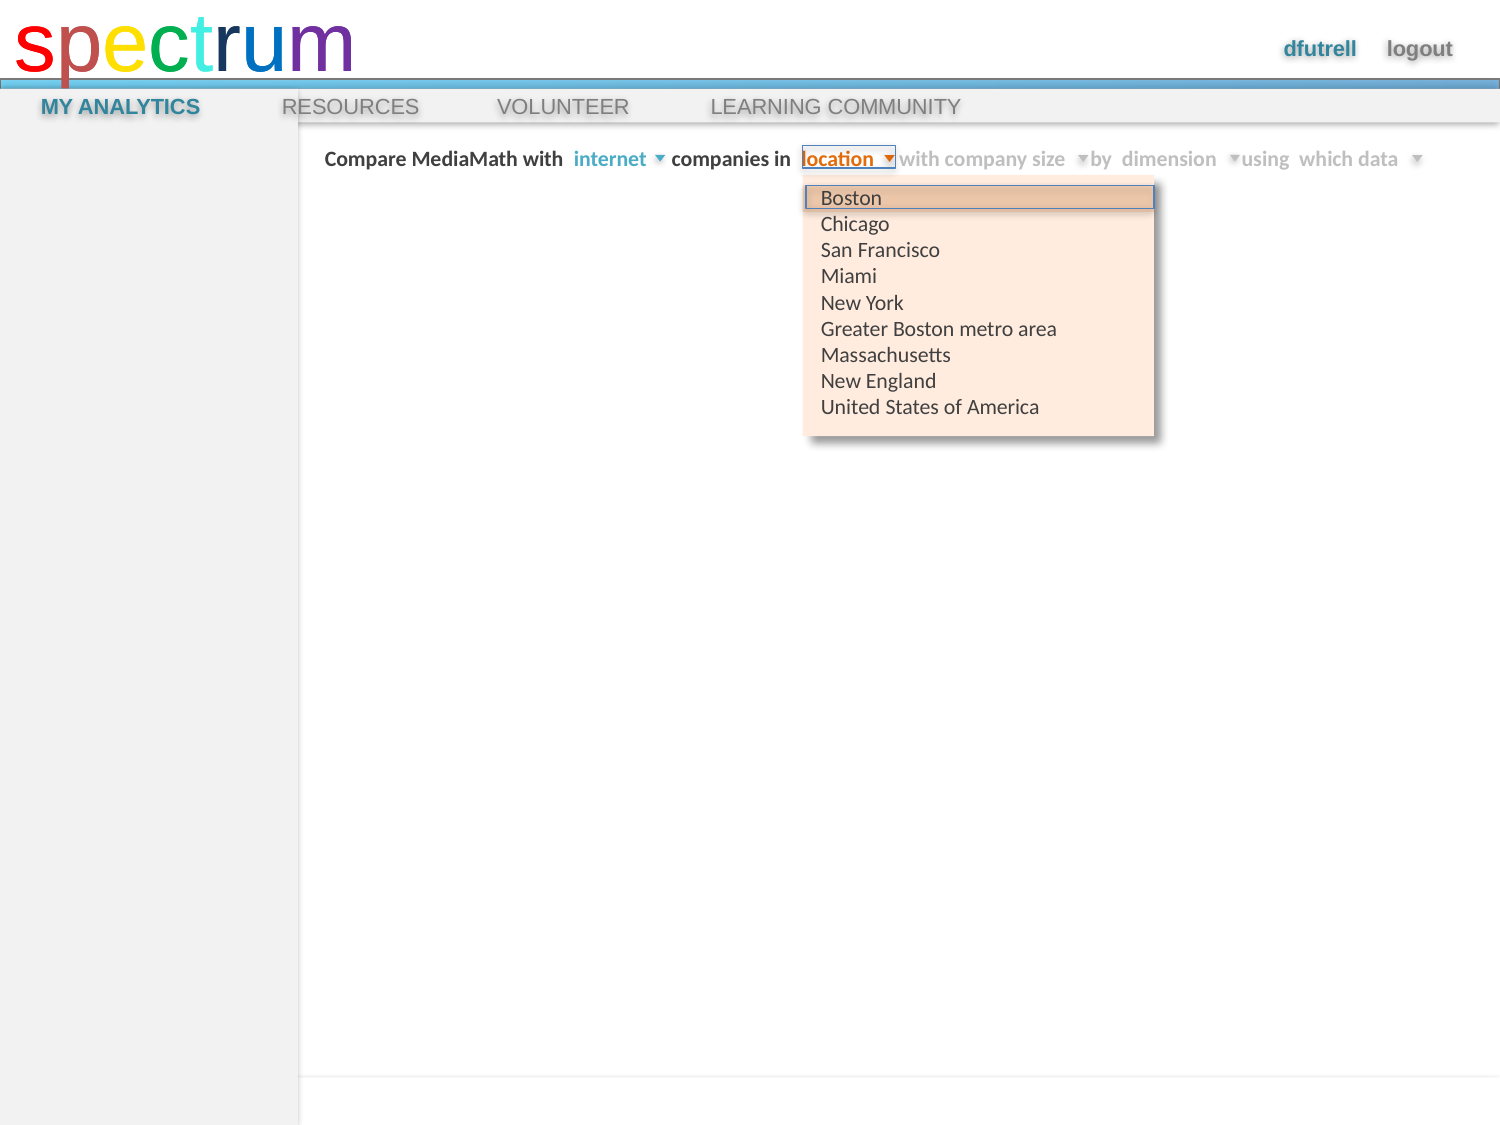

spectrum
MY ANALYTICS
RESOURCES
VOLUNTEER
LEARNING COMMUNITY

Compare MediaMath with  internet     companies in  location     with company size     by  dimension     using  which data

Boston
Chicago
San Francisco
Miami
New York
Greater Boston metro area
Massachusetts
New England
United States of America